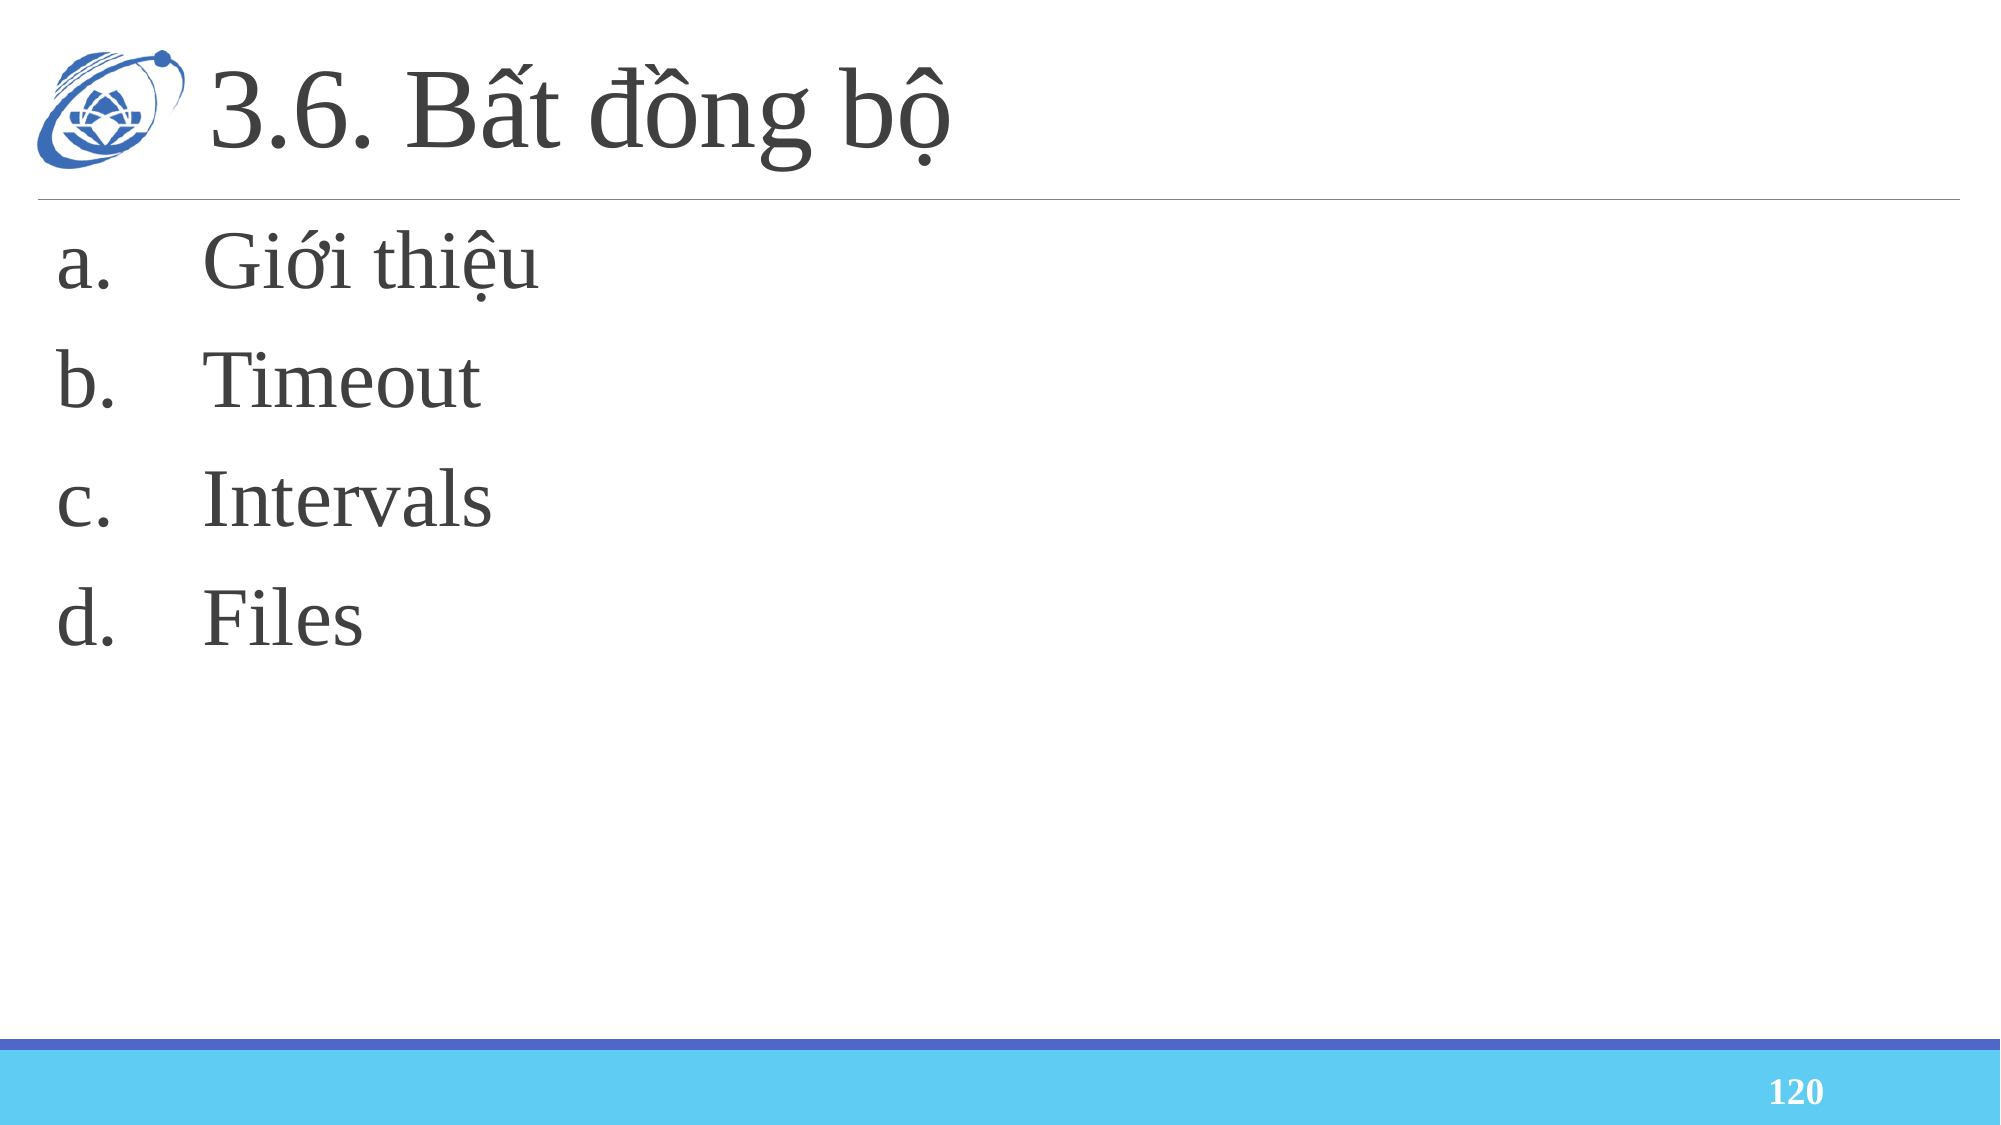

# 3.6. Bất đồng bộ
a.	Giới thiệu
b.	Timeout
c.	Intervals
d.	Files
120